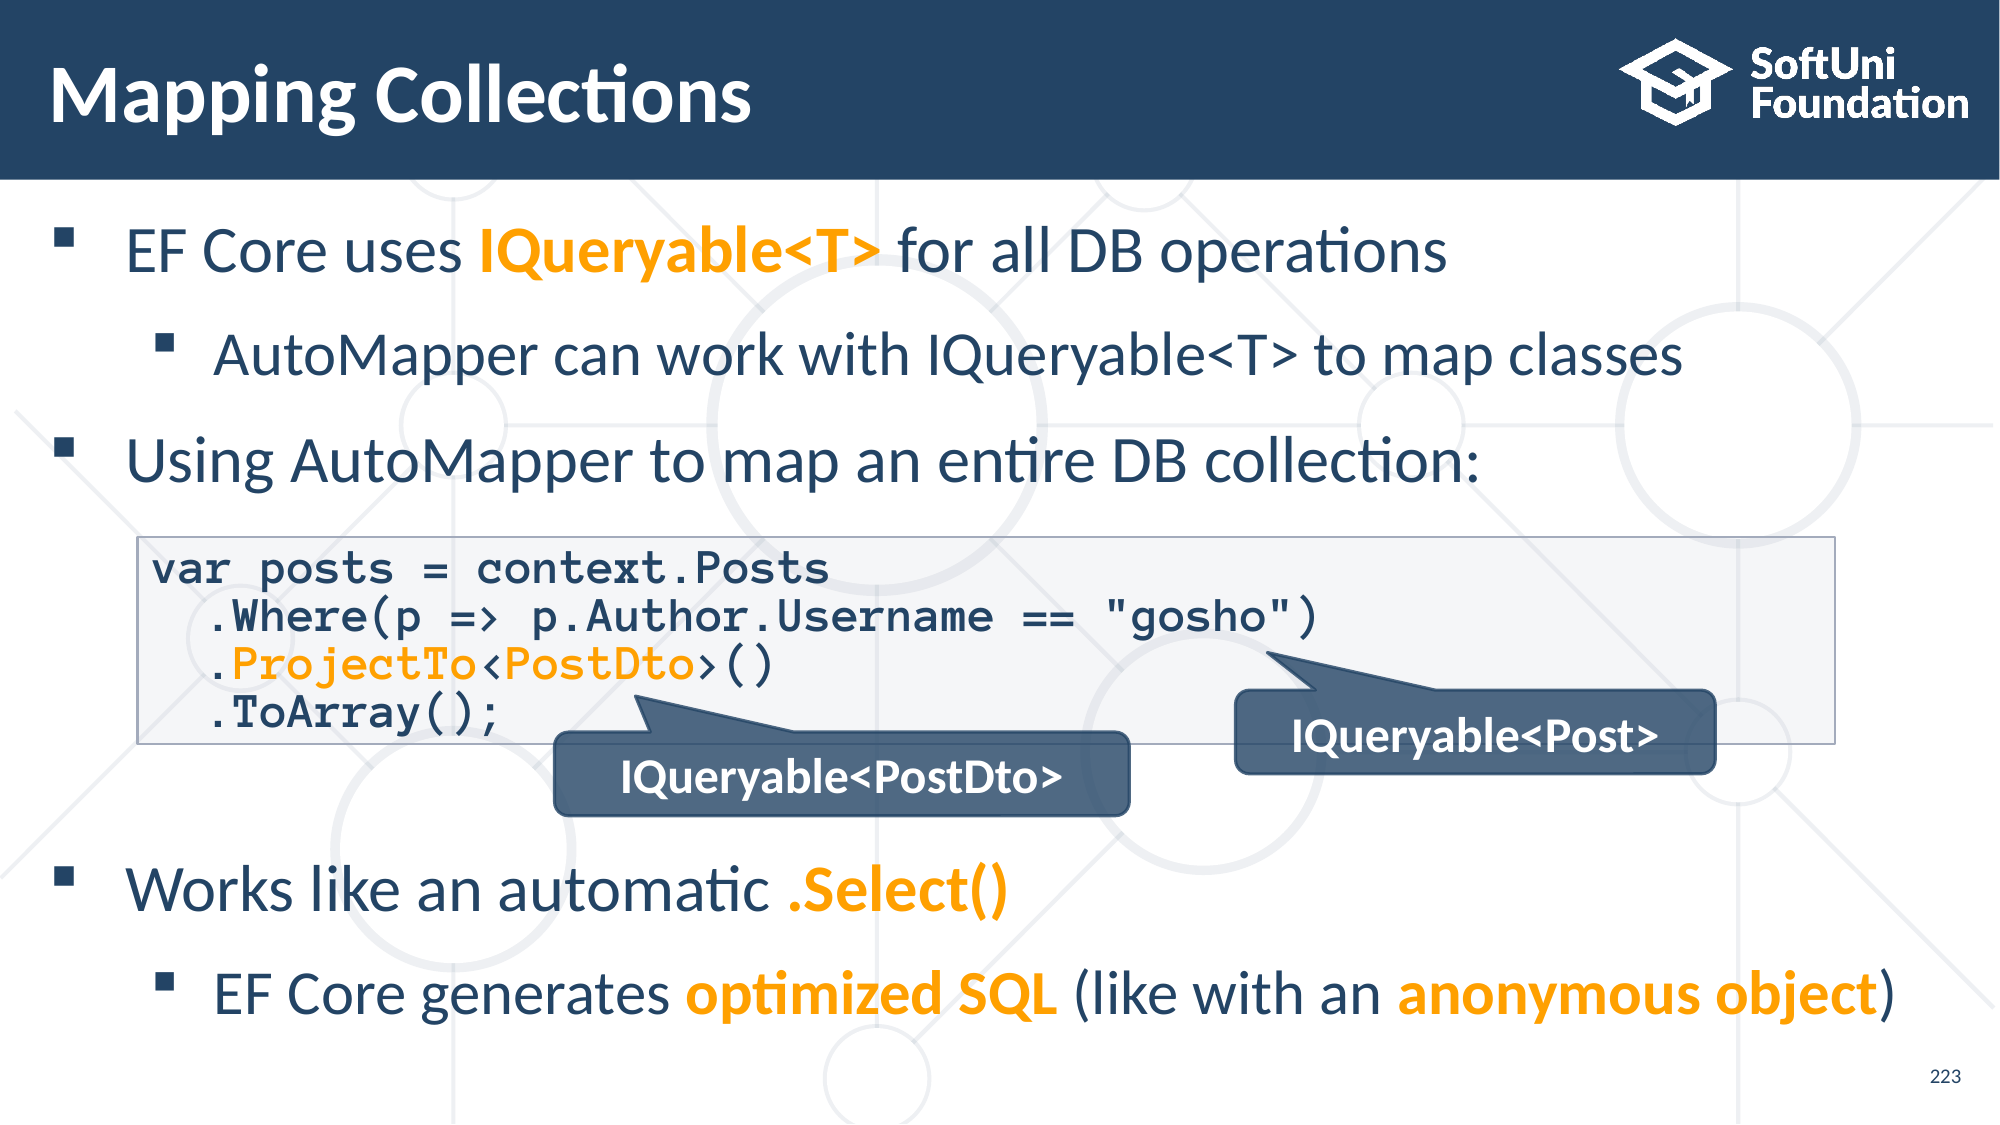

# Mapping Collections
EF Core uses IQueryable<T> for all DB operations
AutoMapper can work with IQueryable<T> to map classes
Using AutoMapper to map an entire DB collection:

Works like an automatic .Select()
EF Core generates optimized SQL (like with an anonymous object)
var posts = context.Posts
  .Where(p => p.Author.Username == "gosho")
  .ProjectTo<PostDto>()
  .ToArray();
IQueryable<Post>
IQueryable<PostDto>
223